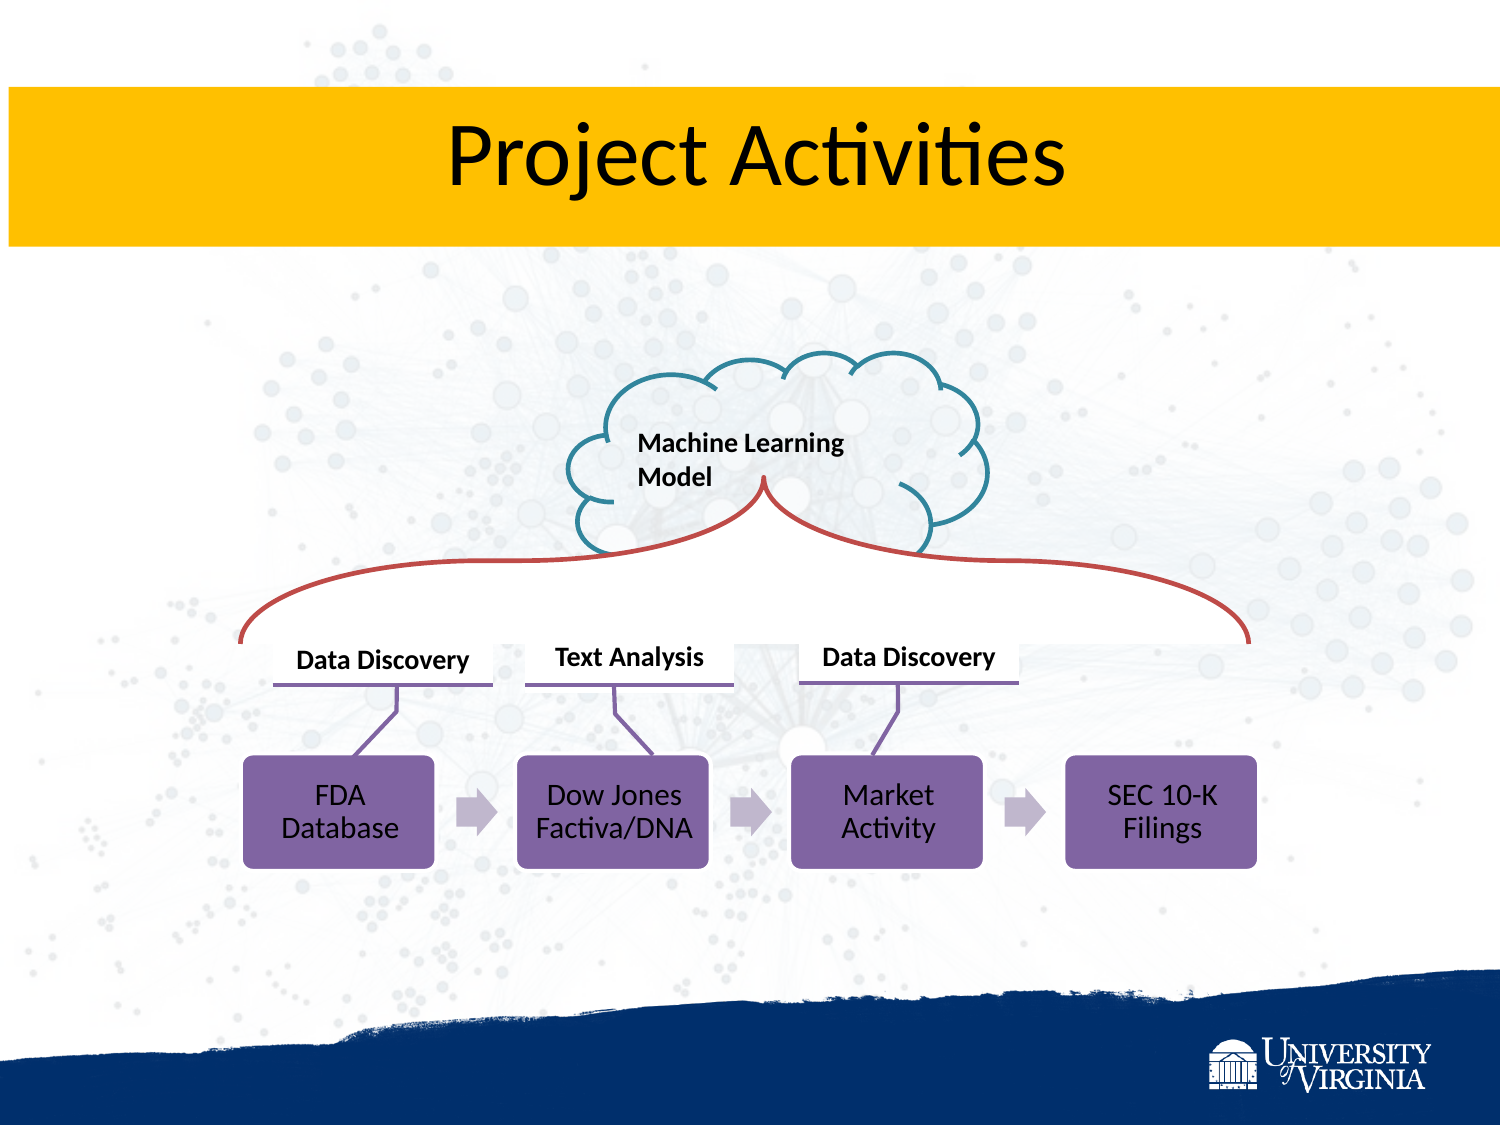

# Project Activities

Machine Learning Model
Data Discovery
Data Discovery
Text Analysis
FDA Database

Dow Jones Factiva/DNA

Market Activity

SEC 10-K Filings